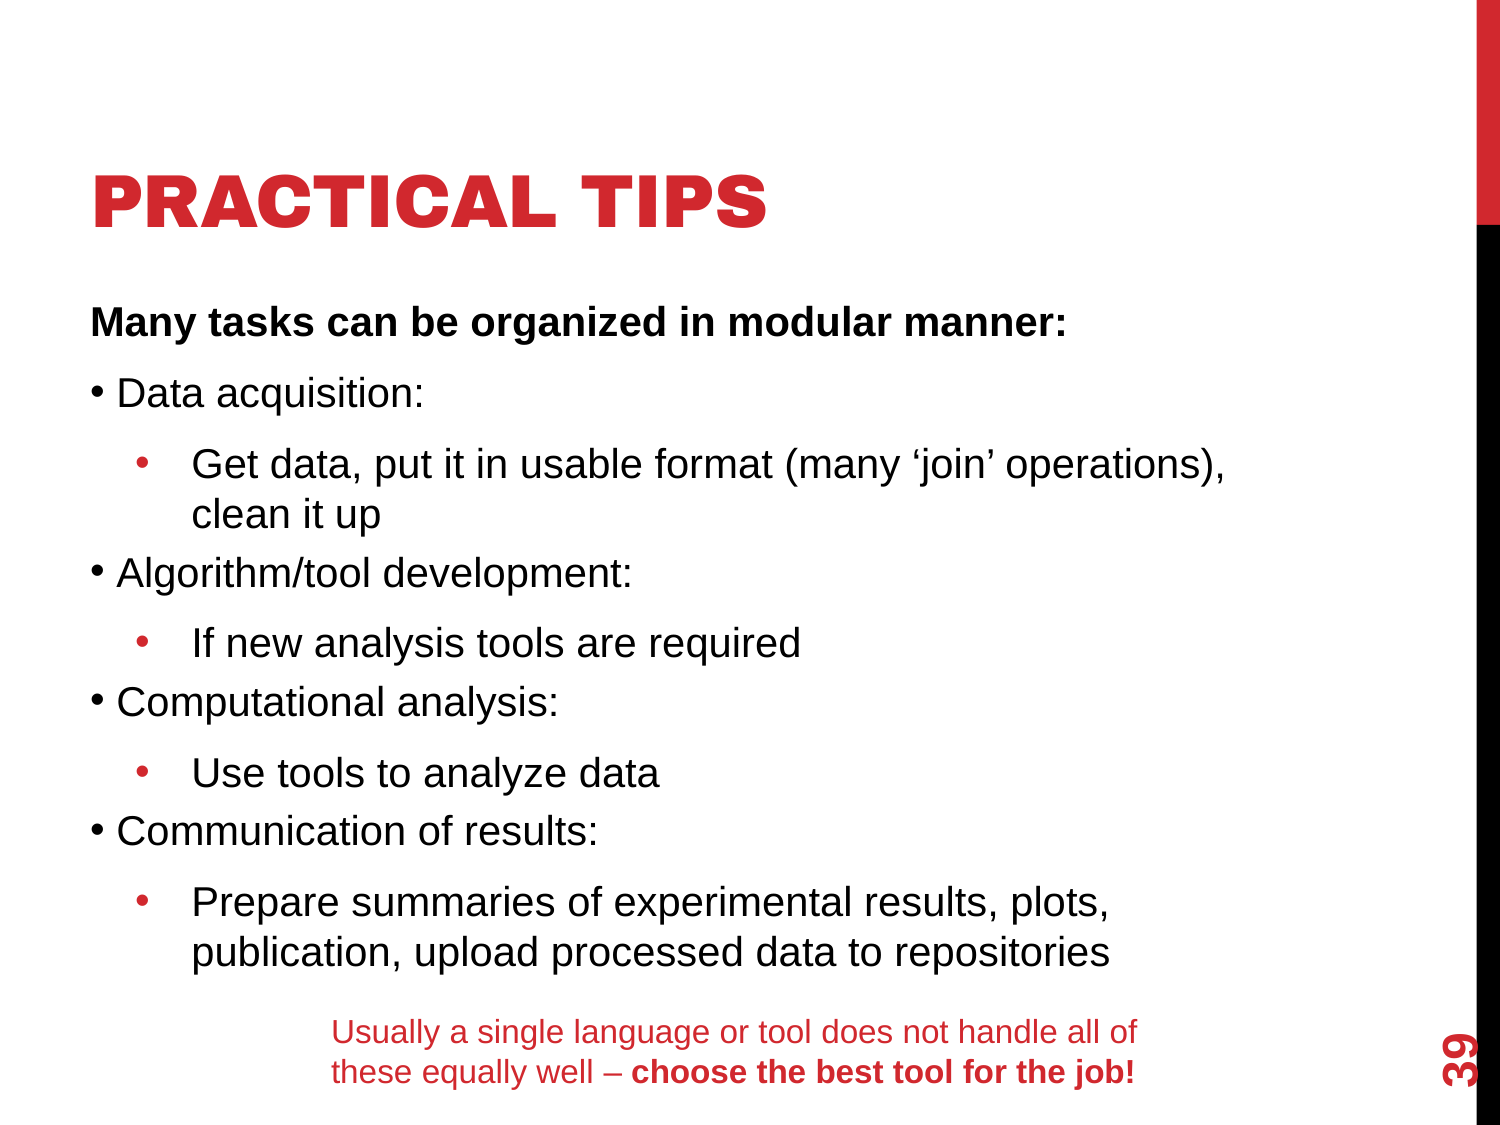

# Practical Tips
Many tasks can be organized in modular manner:
Data acquisition:
Get data, put it in usable format (many ‘join’ operations), clean it up
Algorithm/tool development:
If new analysis tools are required
Computational analysis:
Use tools to analyze data
Communication of results:
Prepare summaries of experimental results, plots,  publication, upload processed data to repositories
39
Usually a single language or tool does not handle all of these equally well – choose the best tool for the job!